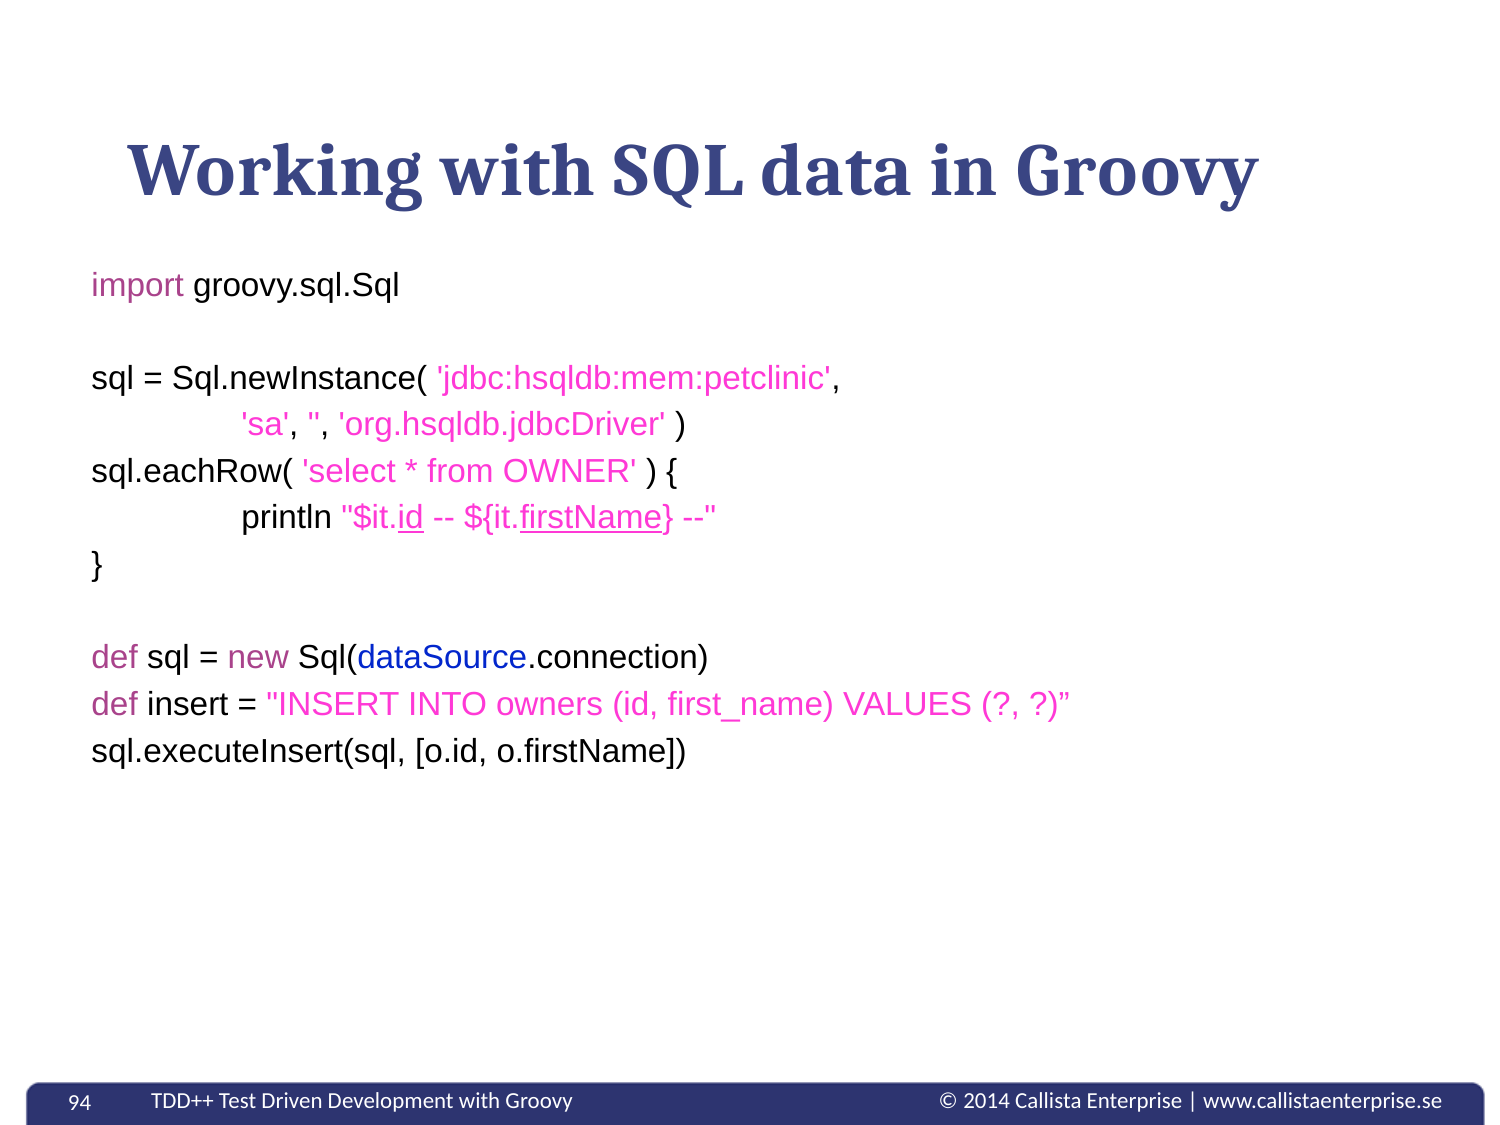

# Working with SQL data in Groovy
import groovy.sql.Sql

sql = Sql.newInstance( 'jdbc:hsqldb:mem:petclinic',
	'sa', '', 'org.hsqldb.jdbcDriver' )
sql.eachRow( 'select * from OWNER' ) {
	println "$it.id -- ${it.firstName} --"
}

def sql = new Sql(dataSource.connection)
def insert = "INSERT INTO owners (id, first_name) VALUES (?, ?)”
sql.executeInsert(sql, [o.id, o.firstName])